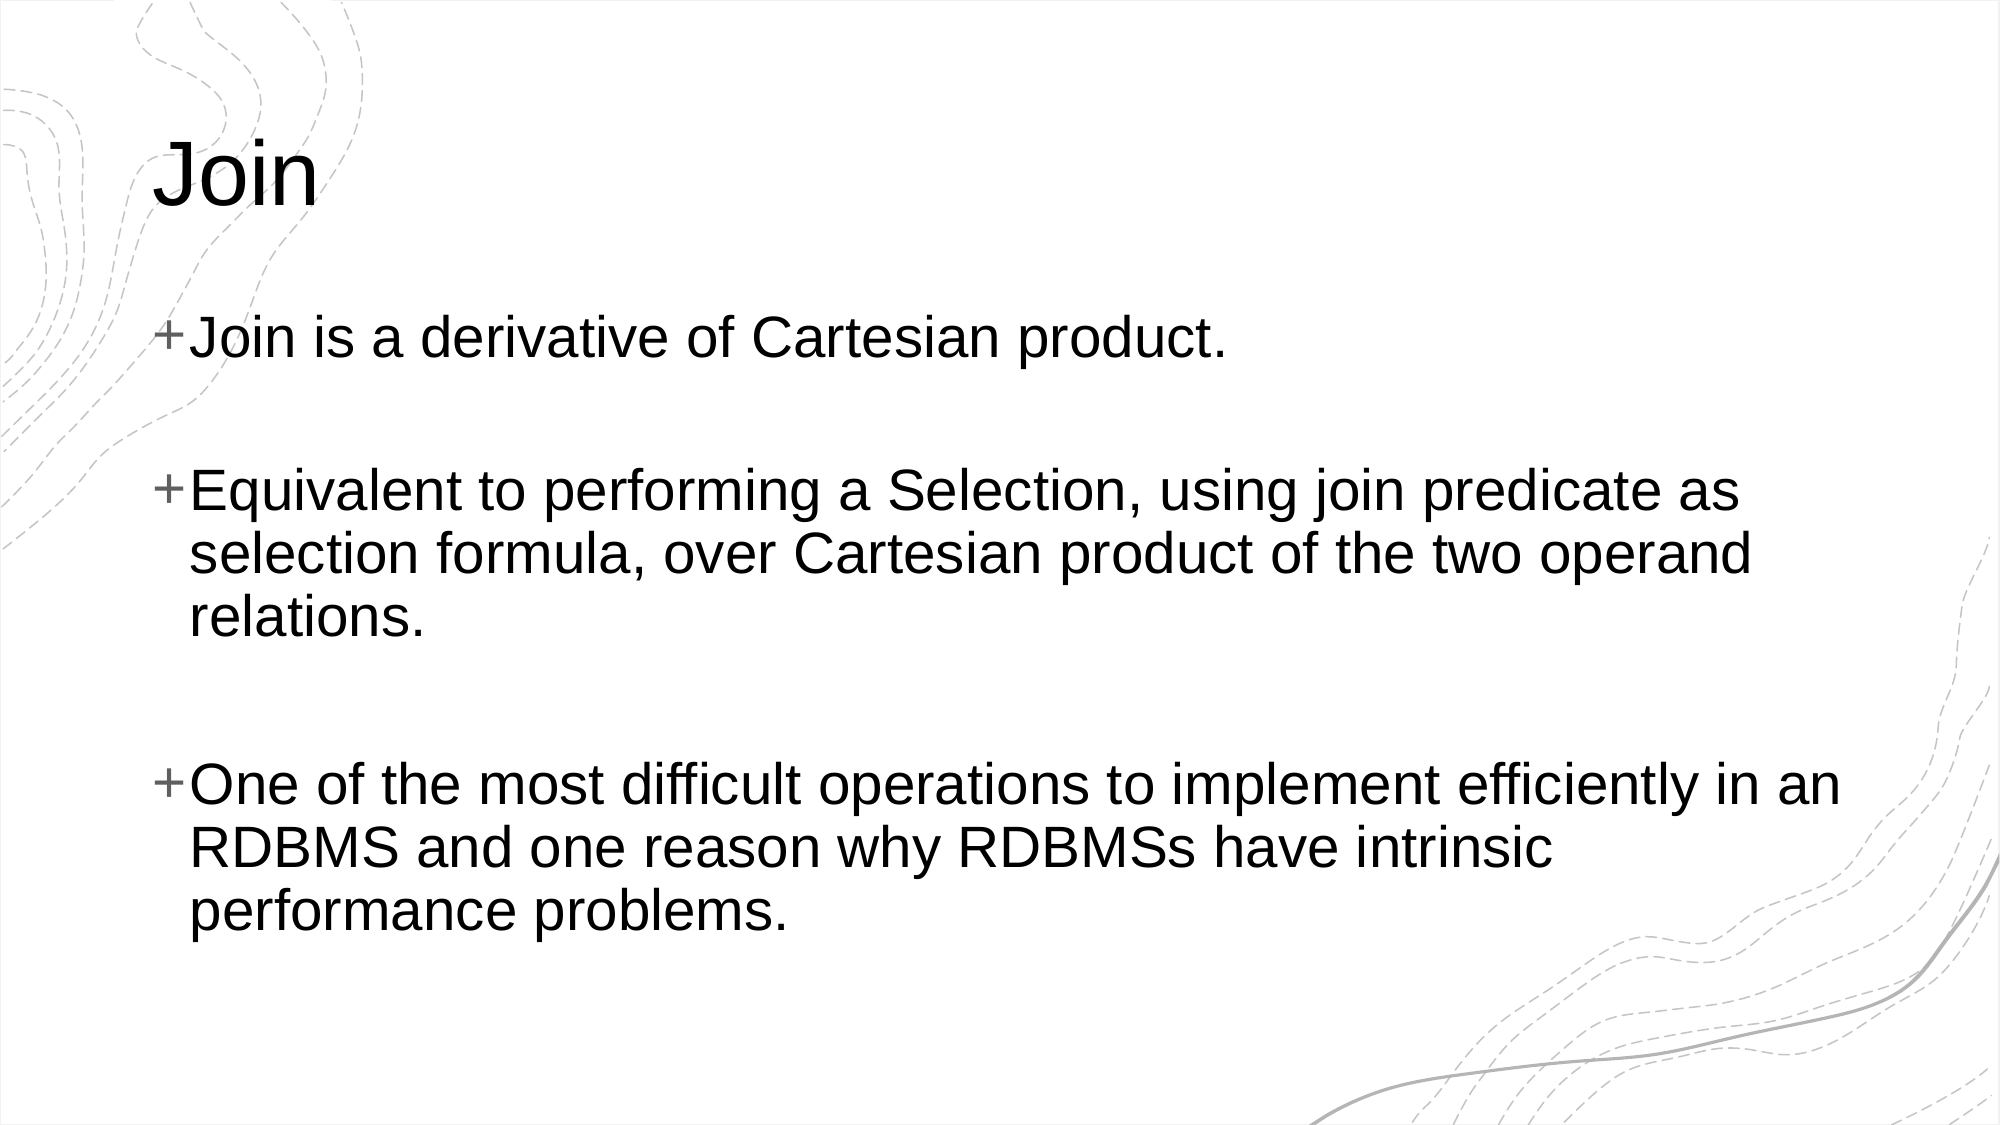

# Join
Join is a derivative of Cartesian product.

Equivalent to performing a Selection, using join predicate as selection formula, over Cartesian product of the two operand relations.

One of the most difficult operations to implement efficiently in an RDBMS and one reason why RDBMSs have intrinsic performance problems.